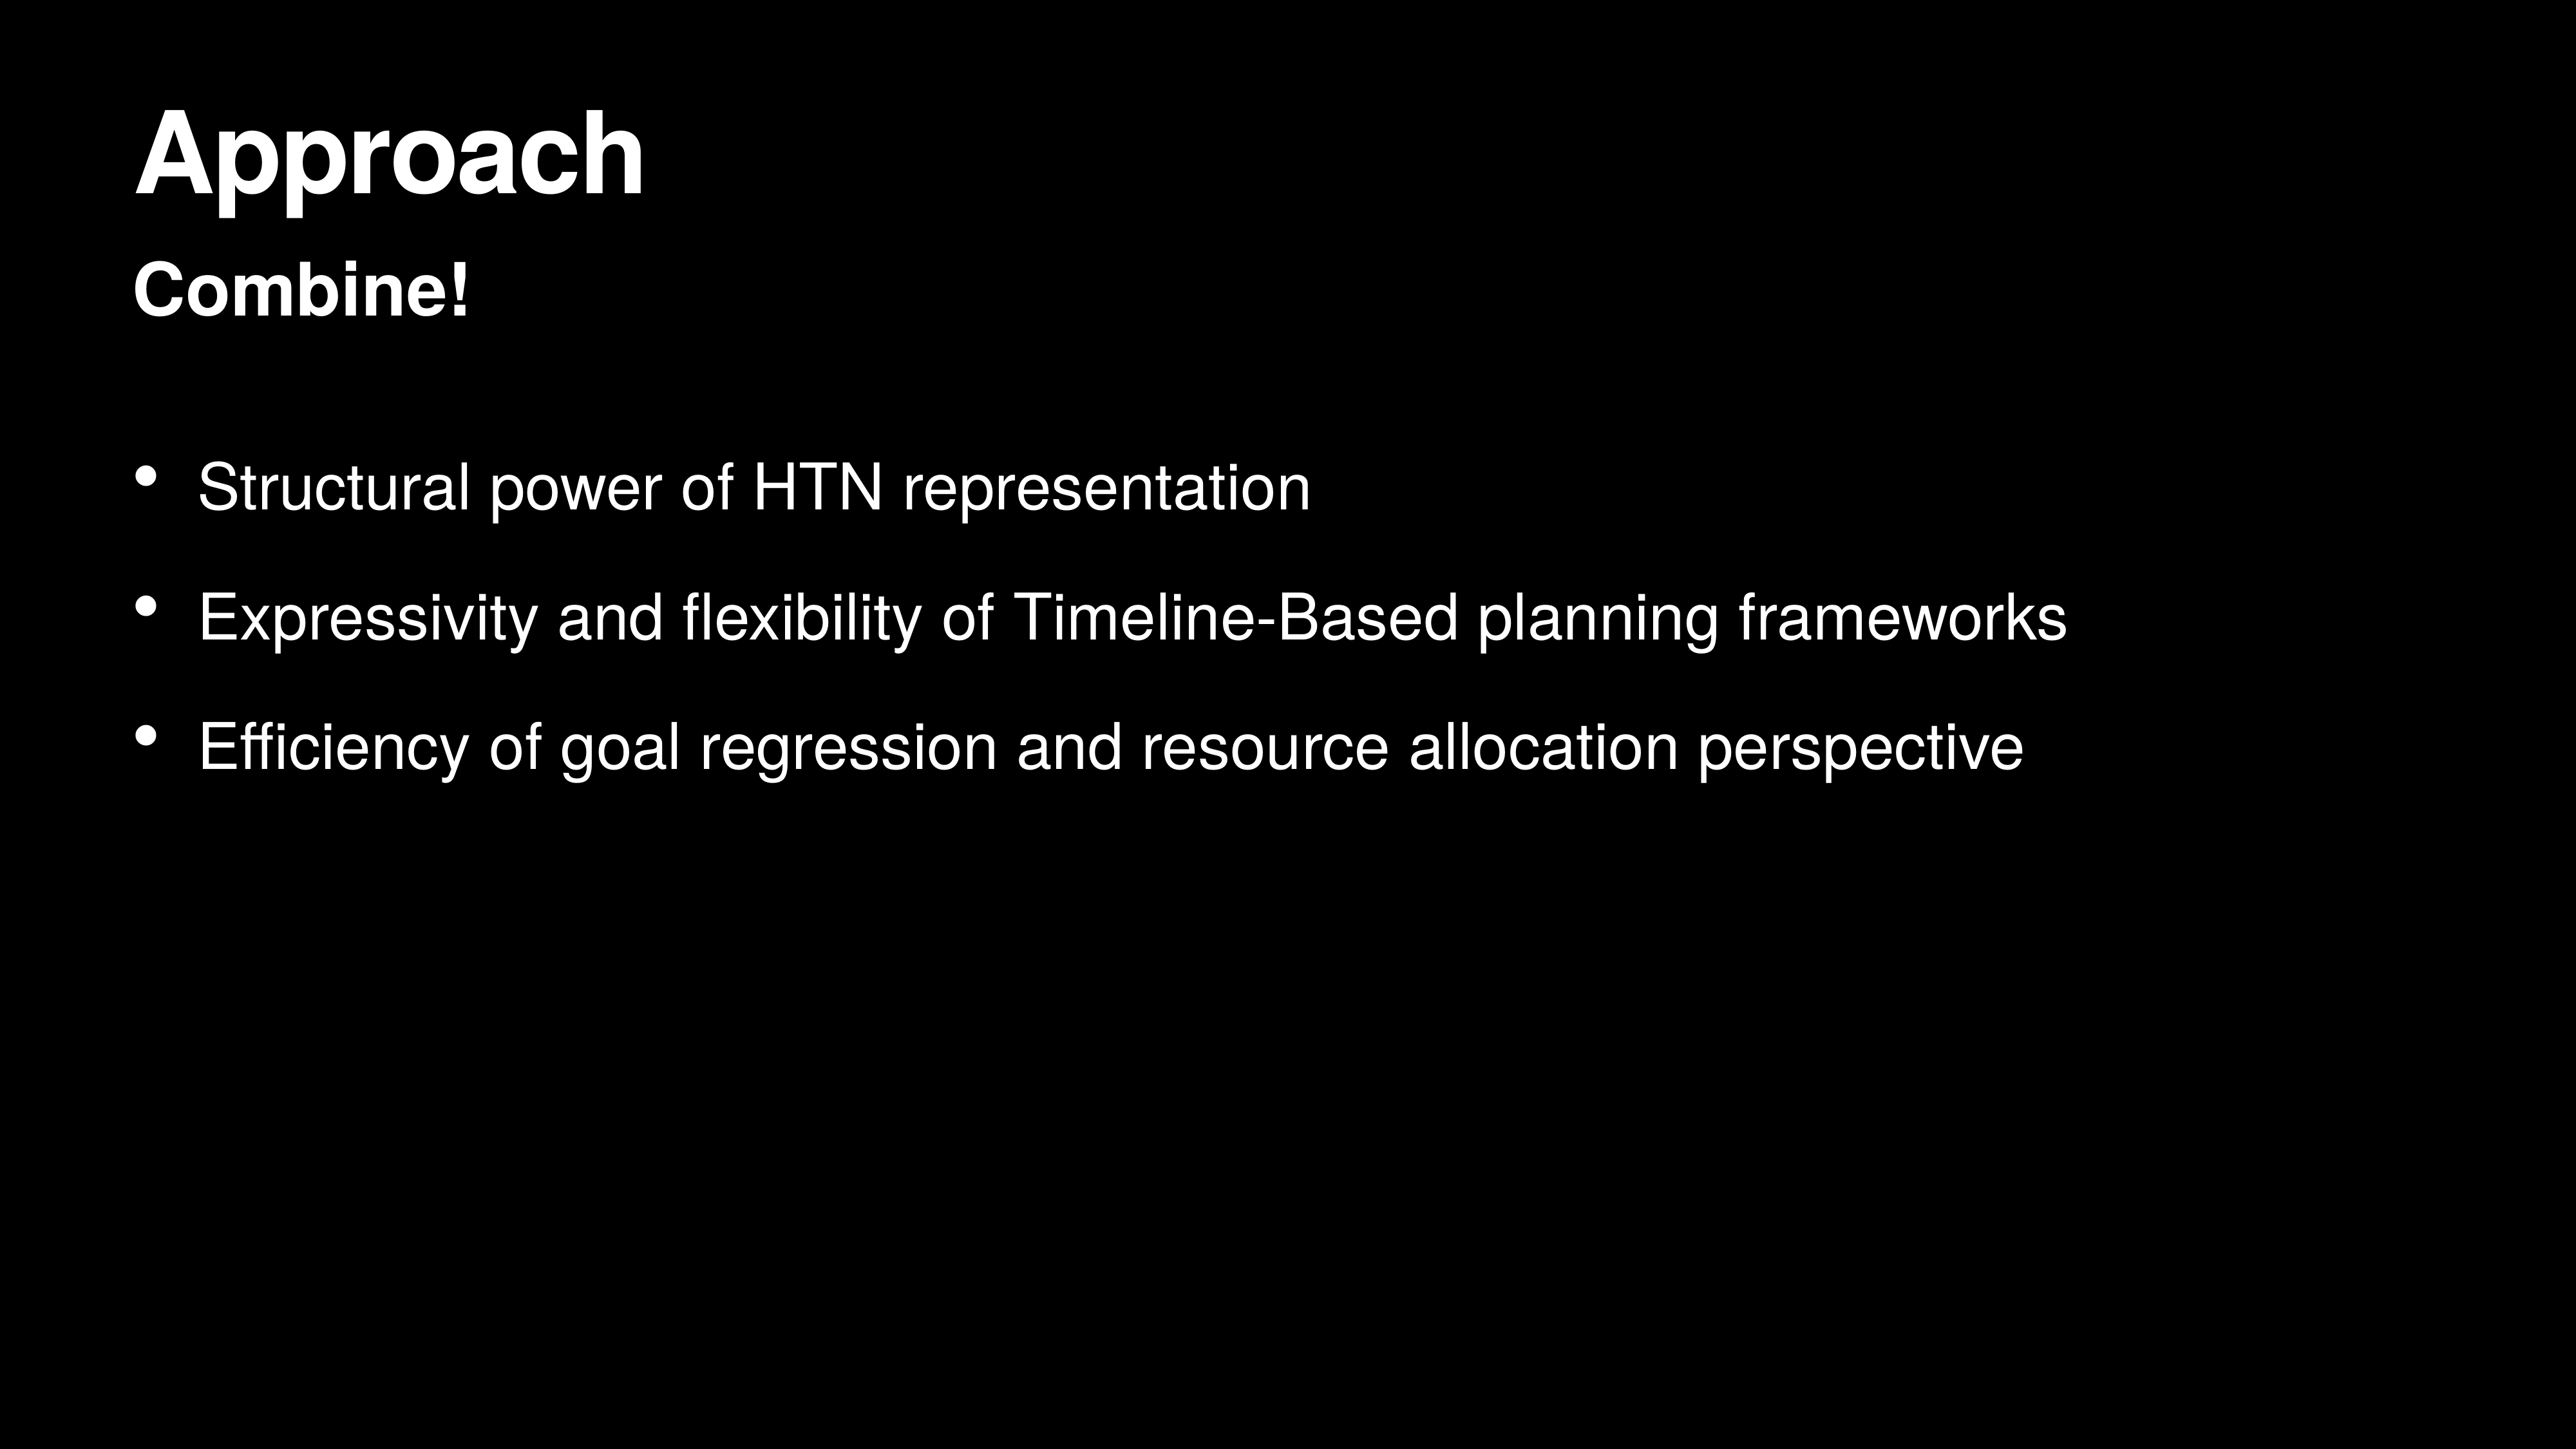

# Approach
Combine!
Structural power of HTN representation
Expressivity and flexibility of Timeline-Based planning frameworks
Efficiency of goal regression and resource allocation perspective